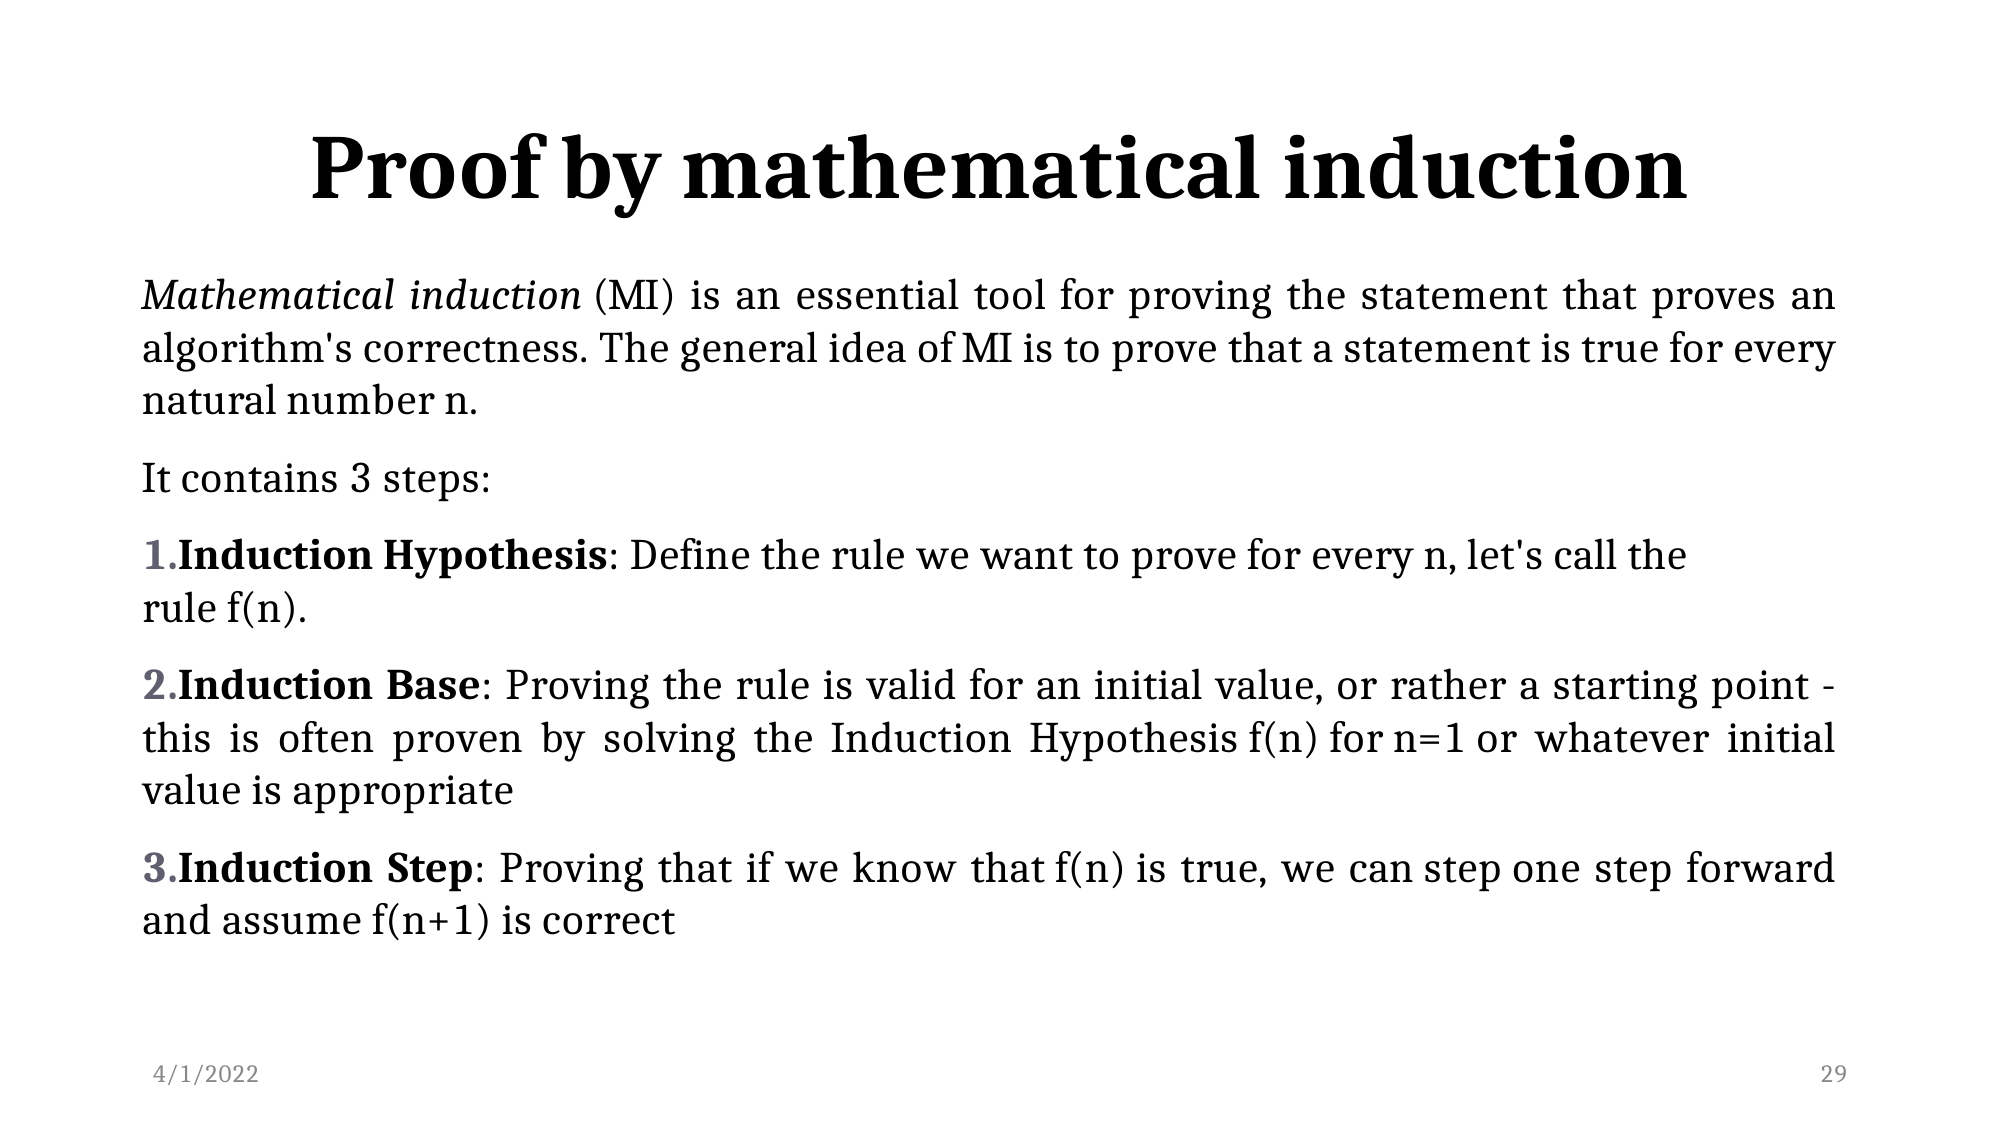

# Proof by mathematical induction
Mathematical induction (MI) is an essential tool for proving the statement that proves an algorithm's correctness. The general idea of MI is to prove that a statement is true for every natural number n.
It contains 3 steps:
Induction Hypothesis: Define the rule we want to prove for every n, let's call the rule f(n).
Induction Base: Proving the rule is valid for an initial value, or rather a starting point - this is often proven by solving the Induction Hypothesis f(n) for n=1 or whatever initial value is appropriate
Induction Step: Proving that if we know that f(n) is true, we can step one step forward and assume f(n+1) is correct

4/1/2022
29